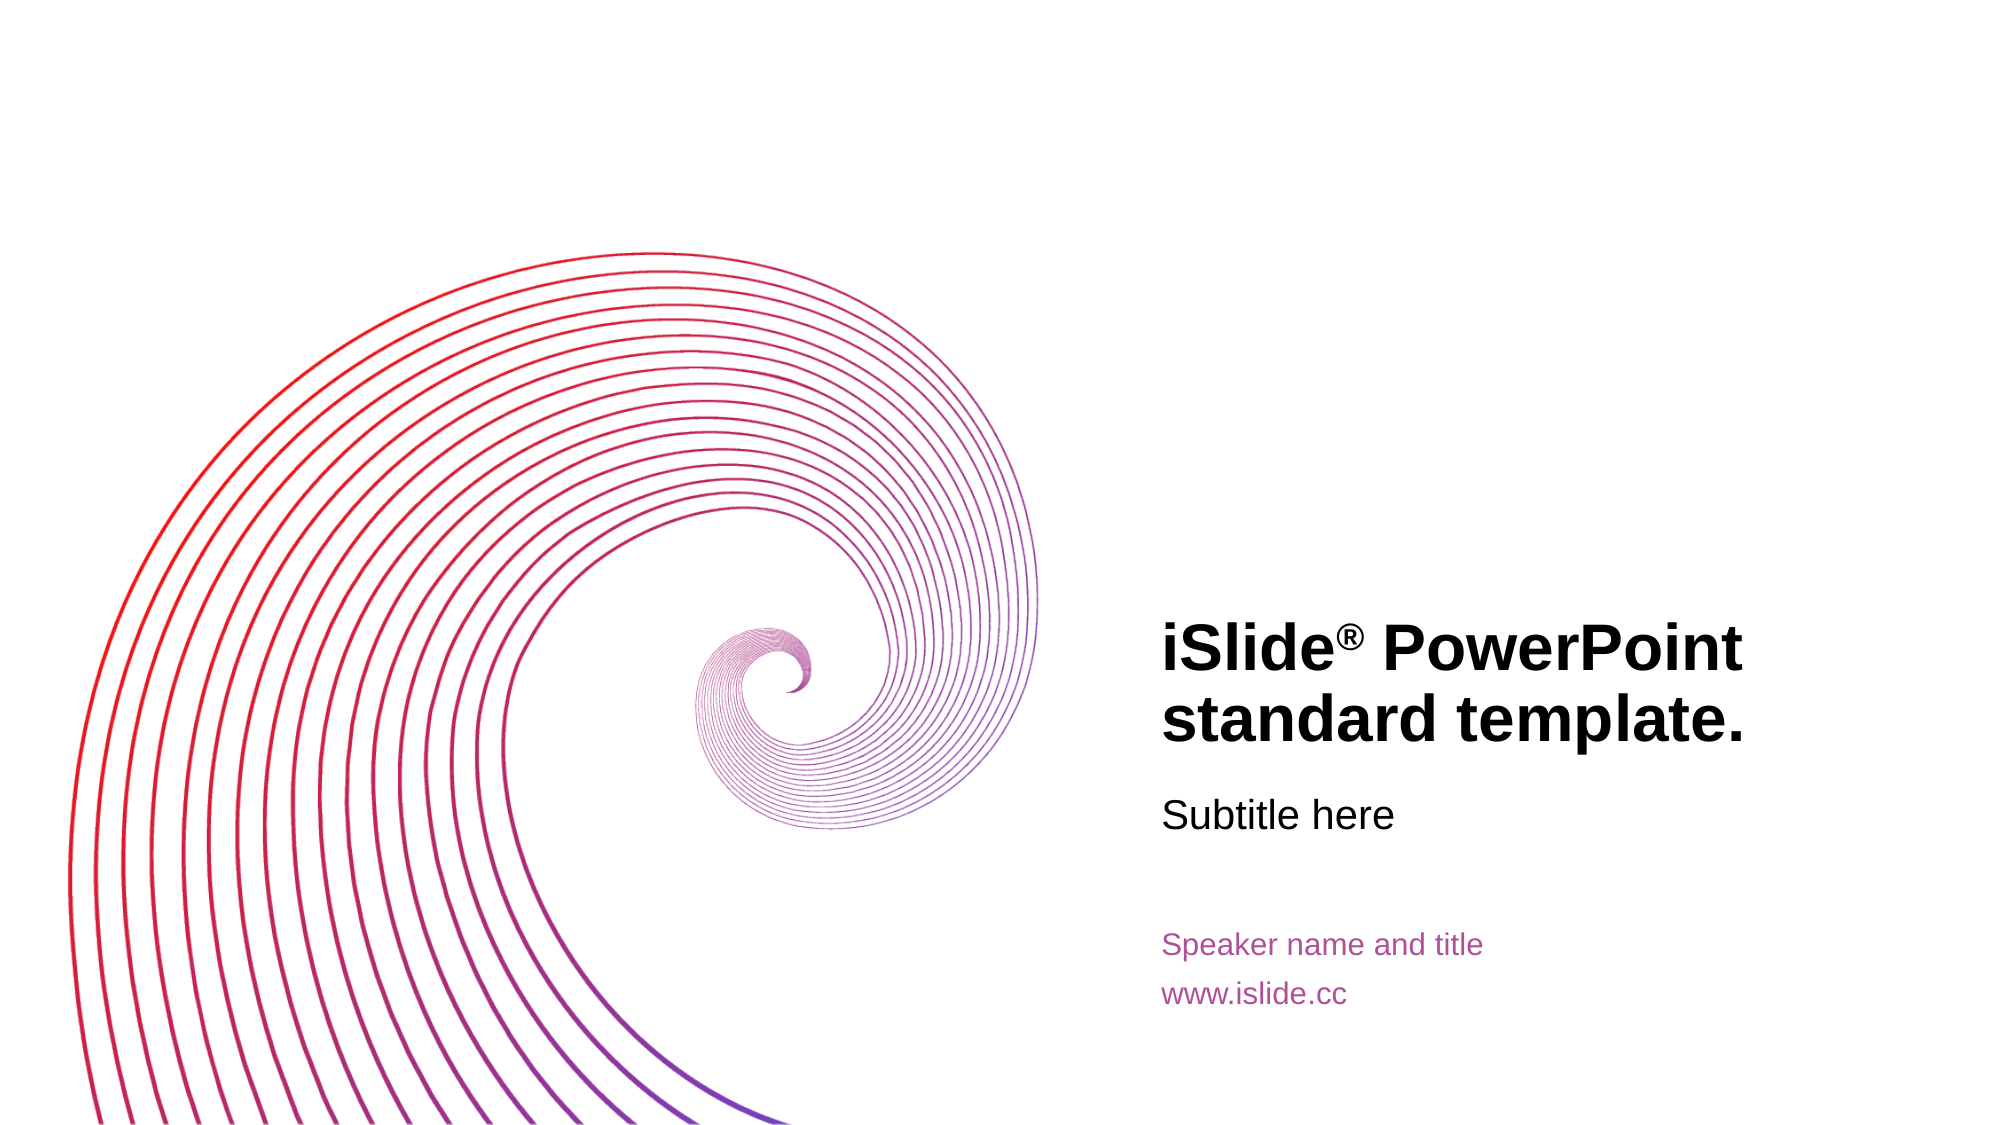

# iSlide® PowerPoint standard template.
Subtitle here
Speaker name and title
www.islide.cc